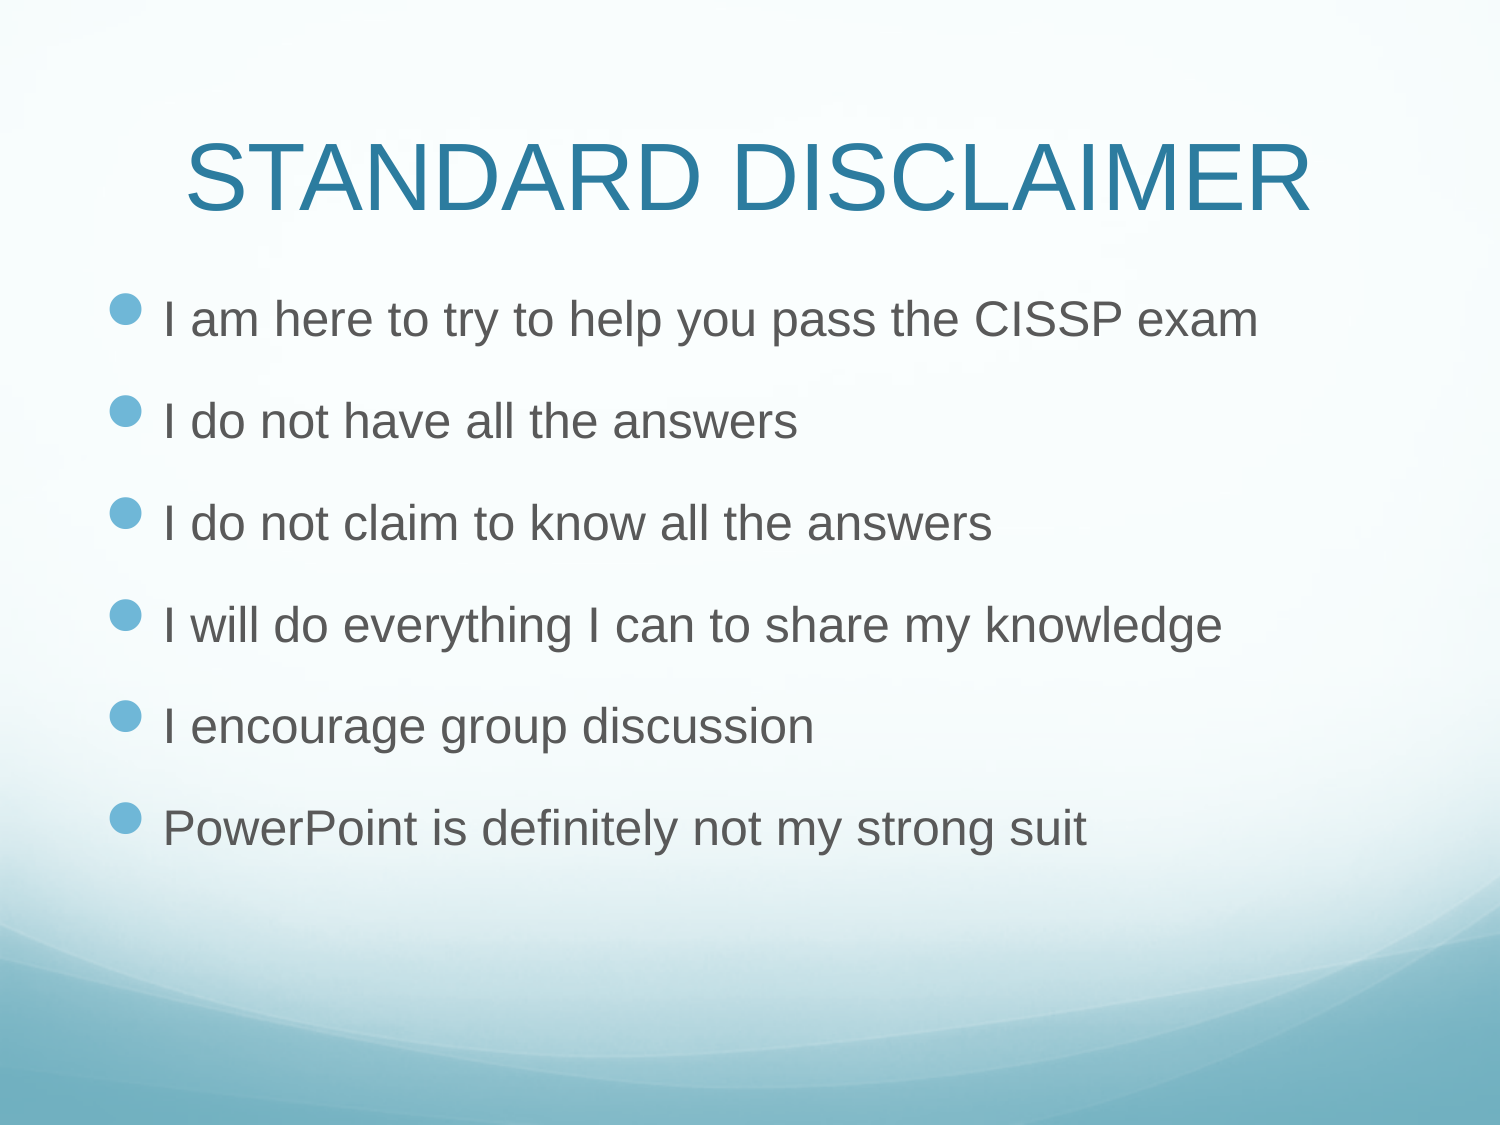

# STANDARD DISCLAIMER
I am here to try to help you pass the CISSP exam
I do not have all the answers
I do not claim to know all the answers
I will do everything I can to share my knowledge
I encourage group discussion
PowerPoint is definitely not my strong suit